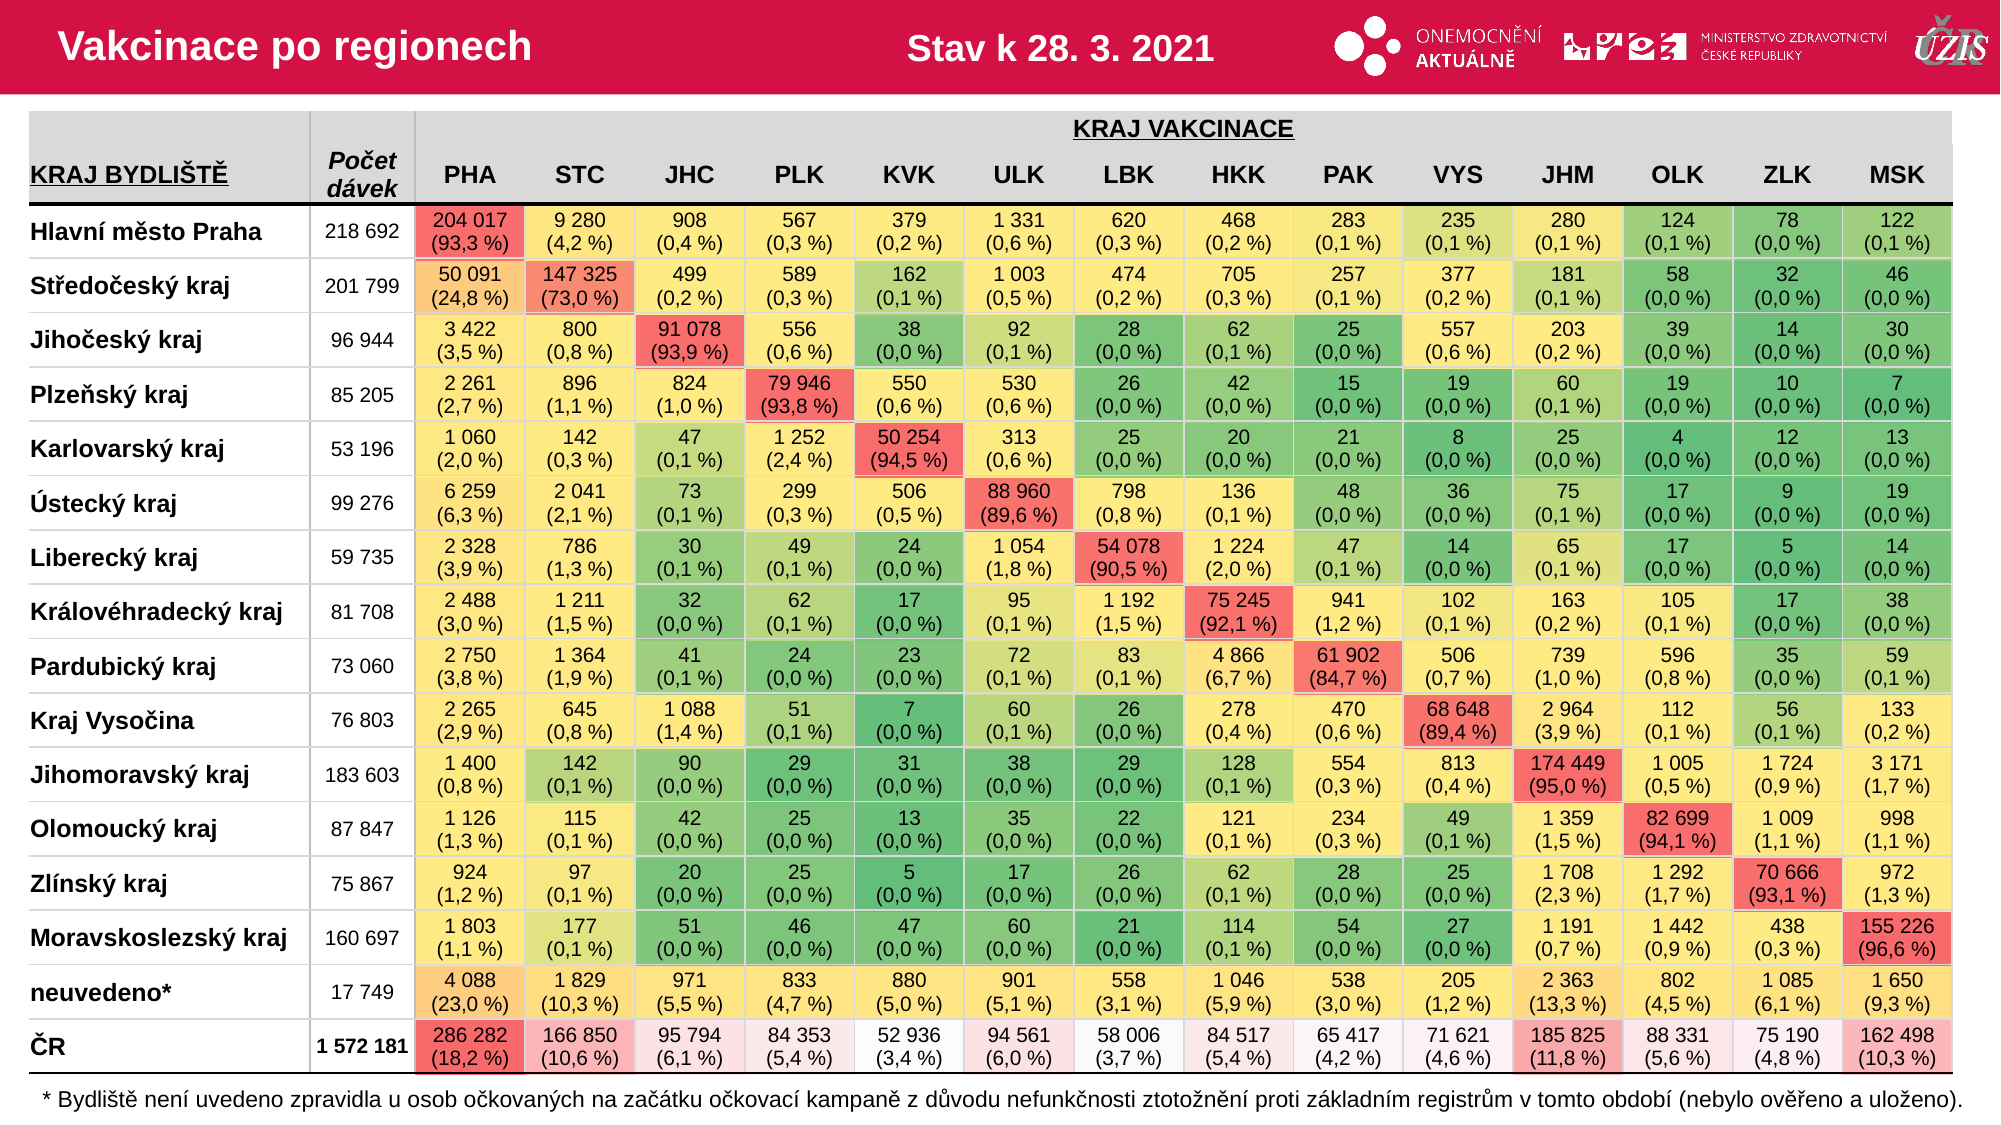

# Vakcinace po regionech
Stav k 28. 3. 2021
|  |  | KRAJ VAKCINACE |  |  |  |  |  |  |  |  |  |  |  |  |  |
| --- | --- | --- | --- | --- | --- | --- | --- | --- | --- | --- | --- | --- | --- | --- | --- |
| KRAJ BYDLIŠTĚ | Počet dávek | PHA | STC | JHC | PLK | KVK | ULK | LBK | HKK | PAK | VYS | JHM | OLK | ZLK | MSK |
| Hlavní město Praha | 218 692 | 204 017 (93,3 %) | 9 280 (4,2 %) | 908 (0,4 %) | 567 (0,3 %) | 379 (0,2 %) | 1 331 (0,6 %) | 620 (0,3 %) | 468 (0,2 %) | 283 (0,1 %) | 235 (0,1 %) | 280 (0,1 %) | 124 (0,1 %) | 78 (0,0 %) | 122 (0,1 %) |
| Středočeský kraj | 201 799 | 50 091 (24,8 %) | 147 325 (73,0 %) | 499 (0,2 %) | 589 (0,3 %) | 162 (0,1 %) | 1 003 (0,5 %) | 474 (0,2 %) | 705 (0,3 %) | 257 (0,1 %) | 377 (0,2 %) | 181 (0,1 %) | 58 (0,0 %) | 32 (0,0 %) | 46 (0,0 %) |
| Jihočeský kraj | 96 944 | 3 422 (3,5 %) | 800 (0,8 %) | 91 078 (93,9 %) | 556 (0,6 %) | 38 (0,0 %) | 92 (0,1 %) | 28 (0,0 %) | 62 (0,1 %) | 25 (0,0 %) | 557 (0,6 %) | 203 (0,2 %) | 39 (0,0 %) | 14 (0,0 %) | 30 (0,0 %) |
| Plzeňský kraj | 85 205 | 2 261 (2,7 %) | 896 (1,1 %) | 824 (1,0 %) | 79 946 (93,8 %) | 550 (0,6 %) | 530 (0,6 %) | 26 (0,0 %) | 42 (0,0 %) | 15 (0,0 %) | 19 (0,0 %) | 60 (0,1 %) | 19 (0,0 %) | 10 (0,0 %) | 7 (0,0 %) |
| Karlovarský kraj | 53 196 | 1 060 (2,0 %) | 142 (0,3 %) | 47 (0,1 %) | 1 252 (2,4 %) | 50 254 (94,5 %) | 313 (0,6 %) | 25 (0,0 %) | 20 (0,0 %) | 21 (0,0 %) | 8 (0,0 %) | 25 (0,0 %) | 4 (0,0 %) | 12 (0,0 %) | 13 (0,0 %) |
| Ústecký kraj | 99 276 | 6 259 (6,3 %) | 2 041 (2,1 %) | 73 (0,1 %) | 299 (0,3 %) | 506 (0,5 %) | 88 960 (89,6 %) | 798 (0,8 %) | 136 (0,1 %) | 48 (0,0 %) | 36 (0,0 %) | 75 (0,1 %) | 17 (0,0 %) | 9 (0,0 %) | 19 (0,0 %) |
| Liberecký kraj | 59 735 | 2 328 (3,9 %) | 786 (1,3 %) | 30 (0,1 %) | 49 (0,1 %) | 24 (0,0 %) | 1 054 (1,8 %) | 54 078 (90,5 %) | 1 224 (2,0 %) | 47 (0,1 %) | 14 (0,0 %) | 65 (0,1 %) | 17 (0,0 %) | 5 (0,0 %) | 14 (0,0 %) |
| Královéhradecký kraj | 81 708 | 2 488 (3,0 %) | 1 211 (1,5 %) | 32 (0,0 %) | 62 (0,1 %) | 17 (0,0 %) | 95 (0,1 %) | 1 192 (1,5 %) | 75 245 (92,1 %) | 941 (1,2 %) | 102 (0,1 %) | 163 (0,2 %) | 105 (0,1 %) | 17 (0,0 %) | 38 (0,0 %) |
| Pardubický kraj | 73 060 | 2 750 (3,8 %) | 1 364 (1,9 %) | 41 (0,1 %) | 24 (0,0 %) | 23 (0,0 %) | 72 (0,1 %) | 83 (0,1 %) | 4 866 (6,7 %) | 61 902 (84,7 %) | 506 (0,7 %) | 739 (1,0 %) | 596 (0,8 %) | 35 (0,0 %) | 59 (0,1 %) |
| Kraj Vysočina | 76 803 | 2 265 (2,9 %) | 645 (0,8 %) | 1 088 (1,4 %) | 51 (0,1 %) | 7 (0,0 %) | 60 (0,1 %) | 26 (0,0 %) | 278 (0,4 %) | 470 (0,6 %) | 68 648 (89,4 %) | 2 964 (3,9 %) | 112 (0,1 %) | 56 (0,1 %) | 133 (0,2 %) |
| Jihomoravský kraj | 183 603 | 1 400 (0,8 %) | 142 (0,1 %) | 90 (0,0 %) | 29 (0,0 %) | 31 (0,0 %) | 38 (0,0 %) | 29 (0,0 %) | 128 (0,1 %) | 554 (0,3 %) | 813 (0,4 %) | 174 449 (95,0 %) | 1 005 (0,5 %) | 1 724 (0,9 %) | 3 171 (1,7 %) |
| Olomoucký kraj | 87 847 | 1 126 (1,3 %) | 115 (0,1 %) | 42 (0,0 %) | 25 (0,0 %) | 13 (0,0 %) | 35 (0,0 %) | 22 (0,0 %) | 121 (0,1 %) | 234 (0,3 %) | 49 (0,1 %) | 1 359 (1,5 %) | 82 699 (94,1 %) | 1 009 (1,1 %) | 998 (1,1 %) |
| Zlínský kraj | 75 867 | 924 (1,2 %) | 97 (0,1 %) | 20 (0,0 %) | 25 (0,0 %) | 5 (0,0 %) | 17 (0,0 %) | 26 (0,0 %) | 62 (0,1 %) | 28 (0,0 %) | 25 (0,0 %) | 1 708 (2,3 %) | 1 292 (1,7 %) | 70 666 (93,1 %) | 972 (1,3 %) |
| Moravskoslezský kraj | 160 697 | 1 803 (1,1 %) | 177 (0,1 %) | 51 (0,0 %) | 46 (0,0 %) | 47 (0,0 %) | 60 (0,0 %) | 21 (0,0 %) | 114 (0,1 %) | 54 (0,0 %) | 27 (0,0 %) | 1 191 (0,7 %) | 1 442 (0,9 %) | 438 (0,3 %) | 155 226 (96,6 %) |
| neuvedeno\* | 17 749 | 4 088 (23,0 %) | 1 829 (10,3 %) | 971 (5,5 %) | 833 (4,7 %) | 880 (5,0 %) | 901 (5,1 %) | 558 (3,1 %) | 1 046 (5,9 %) | 538 (3,0 %) | 205 (1,2 %) | 2 363 (13,3 %) | 802 (4,5 %) | 1 085 (6,1 %) | 1 650 (9,3 %) |
| ČR | 1 572 181 | 286 282 (18,2 %) | 166 850 (10,6 %) | 95 794 (6,1 %) | 84 353 (5,4 %) | 52 936 (3,4 %) | 94 561 (6,0 %) | 58 006 (3,7 %) | 84 517 (5,4 %) | 65 417 (4,2 %) | 71 621 (4,6 %) | 185 825 (11,8 %) | 88 331 (5,6 %) | 75 190 (4,8 %) | 162 498 (10,3 %) |
|  |  |  |  |  |  |  |  |  |  |  |  |  |  |
| --- | --- | --- | --- | --- | --- | --- | --- | --- | --- | --- | --- | --- | --- |
|  |  |  |  |  |  |  |  |  |  |  |  |  |  |
|  |  |  |  |  |  |  |  |  |  |  |  |  |  |
|  |  |  |  |  |  |  |  |  |  |  |  |  |  |
|  |  |  |  |  |  |  |  |  |  |  |  |  |  |
|  |  |  |  |  |  |  |  |  |  |  |  |  |  |
|  |  |  |  |  |  |  |  |  |  |  |  |  |  |
|  |  |  |  |  |  |  |  |  |  |  |  |  |  |
|  |  |  |  |  |  |  |  |  |  |  |  |  |  |
|  |  |  |  |  |  |  |  |  |  |  |  |  |  |
|  |  |  |  |  |  |  |  |  |  |  |  |  |  |
|  |  |  |  |  |  |  |  |  |  |  |  |  |  |
|  |  |  |  |  |  |  |  |  |  |  |  |  |  |
|  |  |  |  |  |  |  |  |  |  |  |  |  |  |
|  |  |  |  |  |  |  |  |  |  |  |  |  |  |
|  |  |  |  |  |  |  |  |  |  |  |  |  |  |
* Bydliště není uvedeno zpravidla u osob očkovaných na začátku očkovací kampaně z důvodu nefunkčnosti ztotožnění proti základním registrům v tomto období (nebylo ověřeno a uloženo).